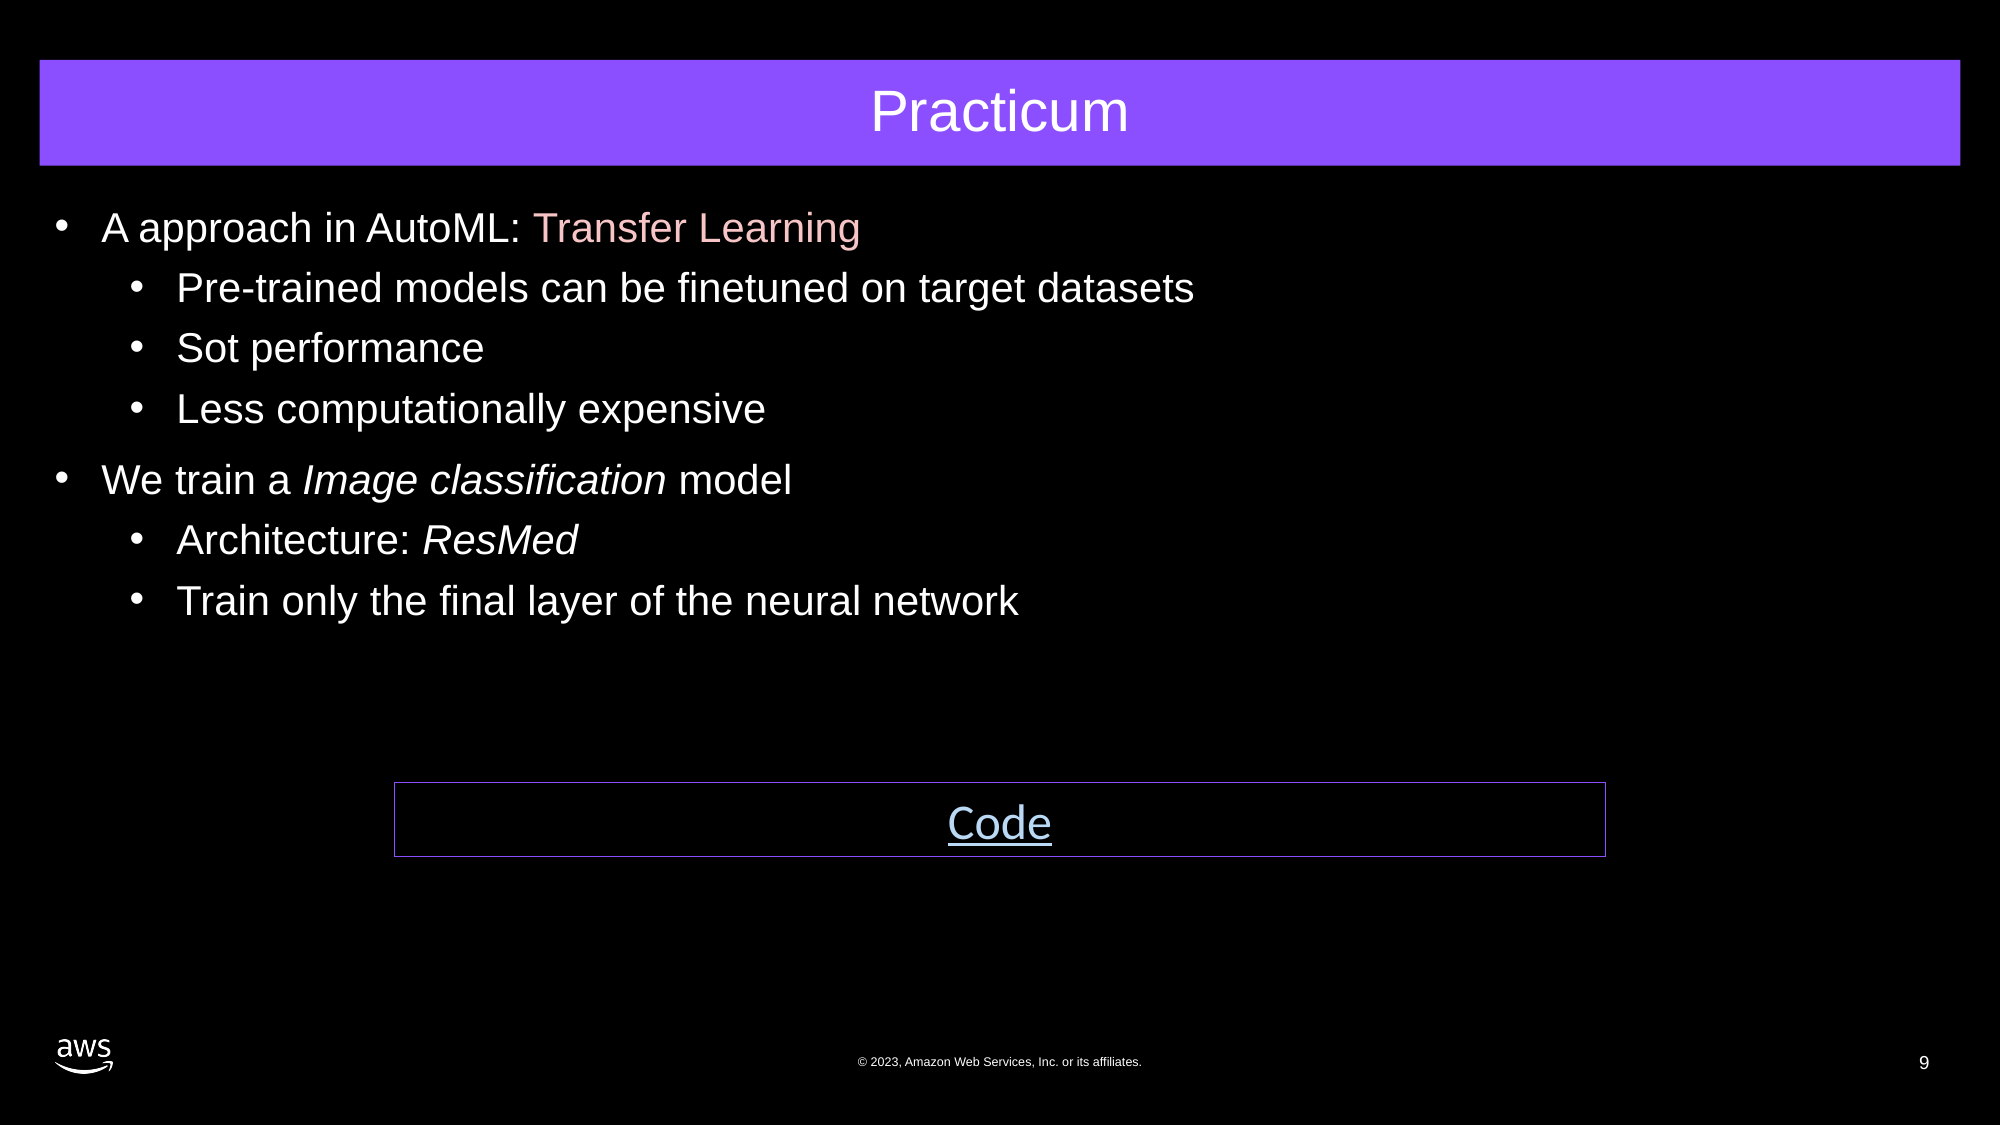

# Practicum
A approach in AutoML: Transfer Learning
Pre-trained models can be finetuned on target datasets
Sot performance
Less computationally expensive
We train a Image classification model
Architecture: ResMed
Train only the final layer of the neural network

Code
© 2023, Amazon Web Services, Inc. or its affiliates.
9